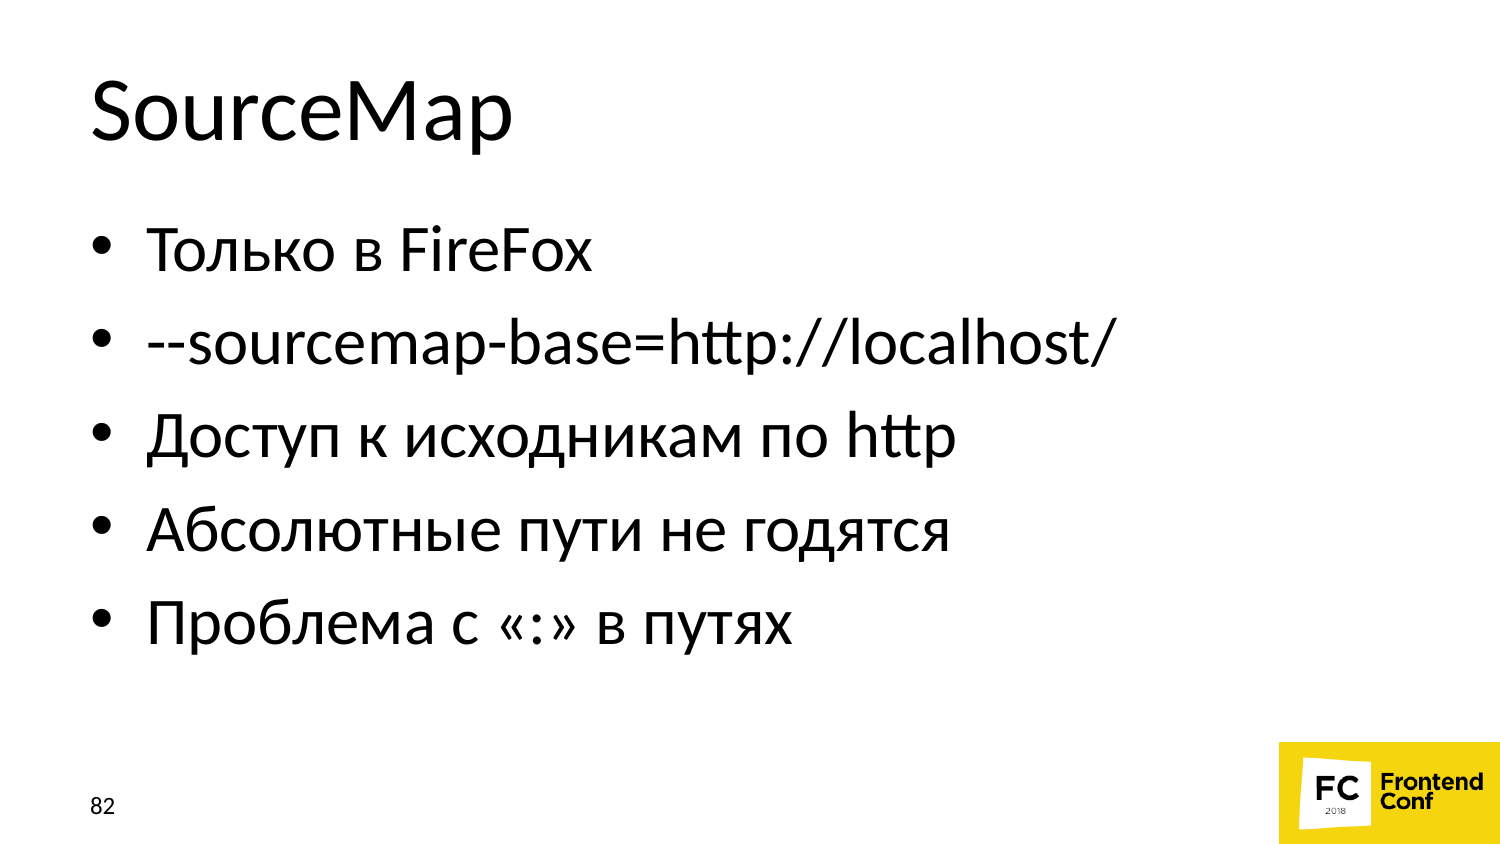

# SourceMap
Только в FireFox
--sourcemap-base=http://localhost/
Доступ к исходникам по http
Абсолютные пути не годятся
Проблема с «:» в путях

82